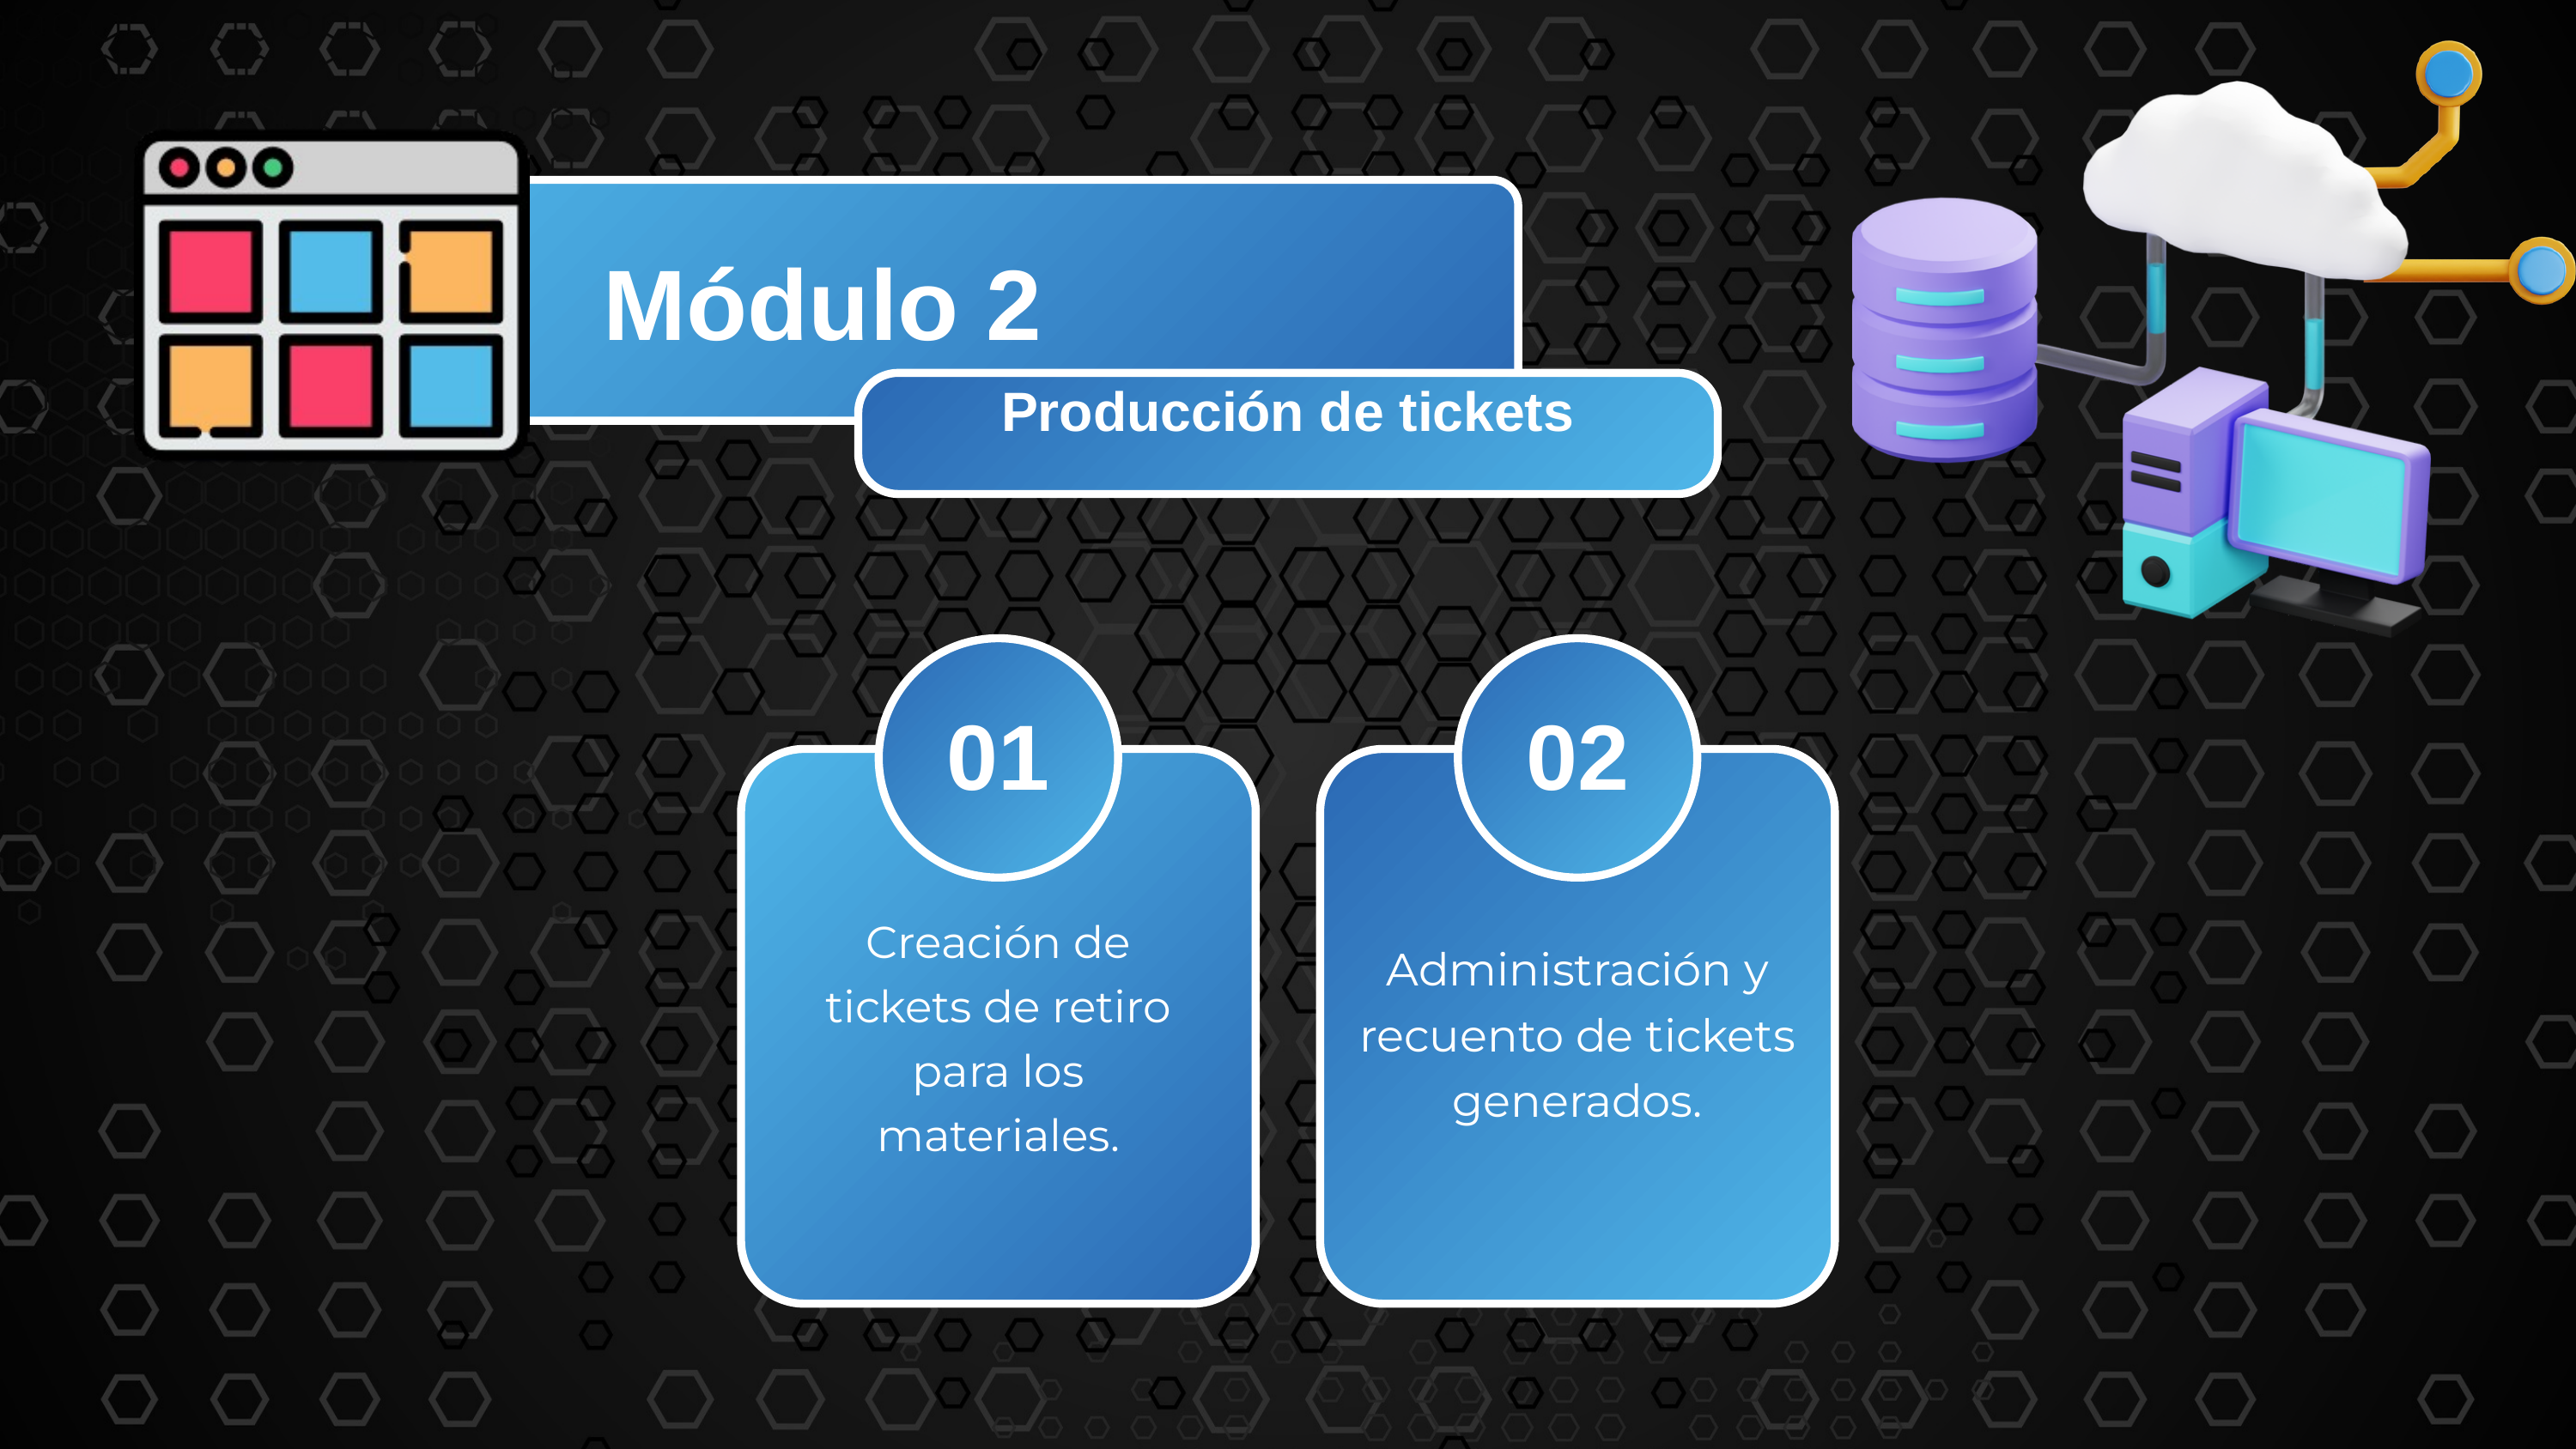

Módulo 2

Producción de tickets

01

02

Creación de tickets de retiro para los materiales.
Administración y recuento de tickets generados.